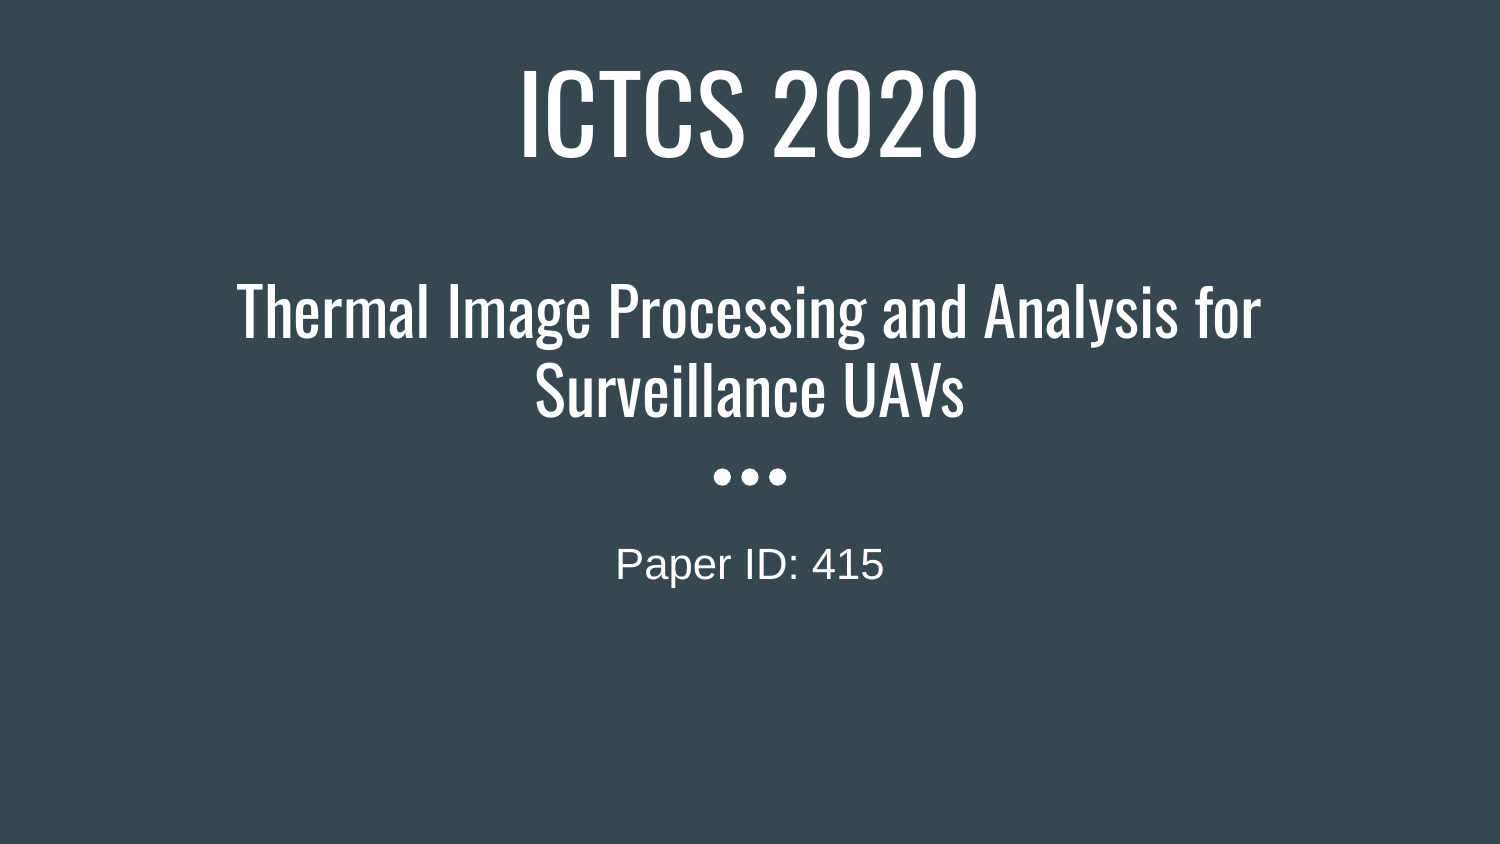

# ICTCS 2020

Thermal Image Processing and Analysis for Surveillance UAVs
Paper ID: 415